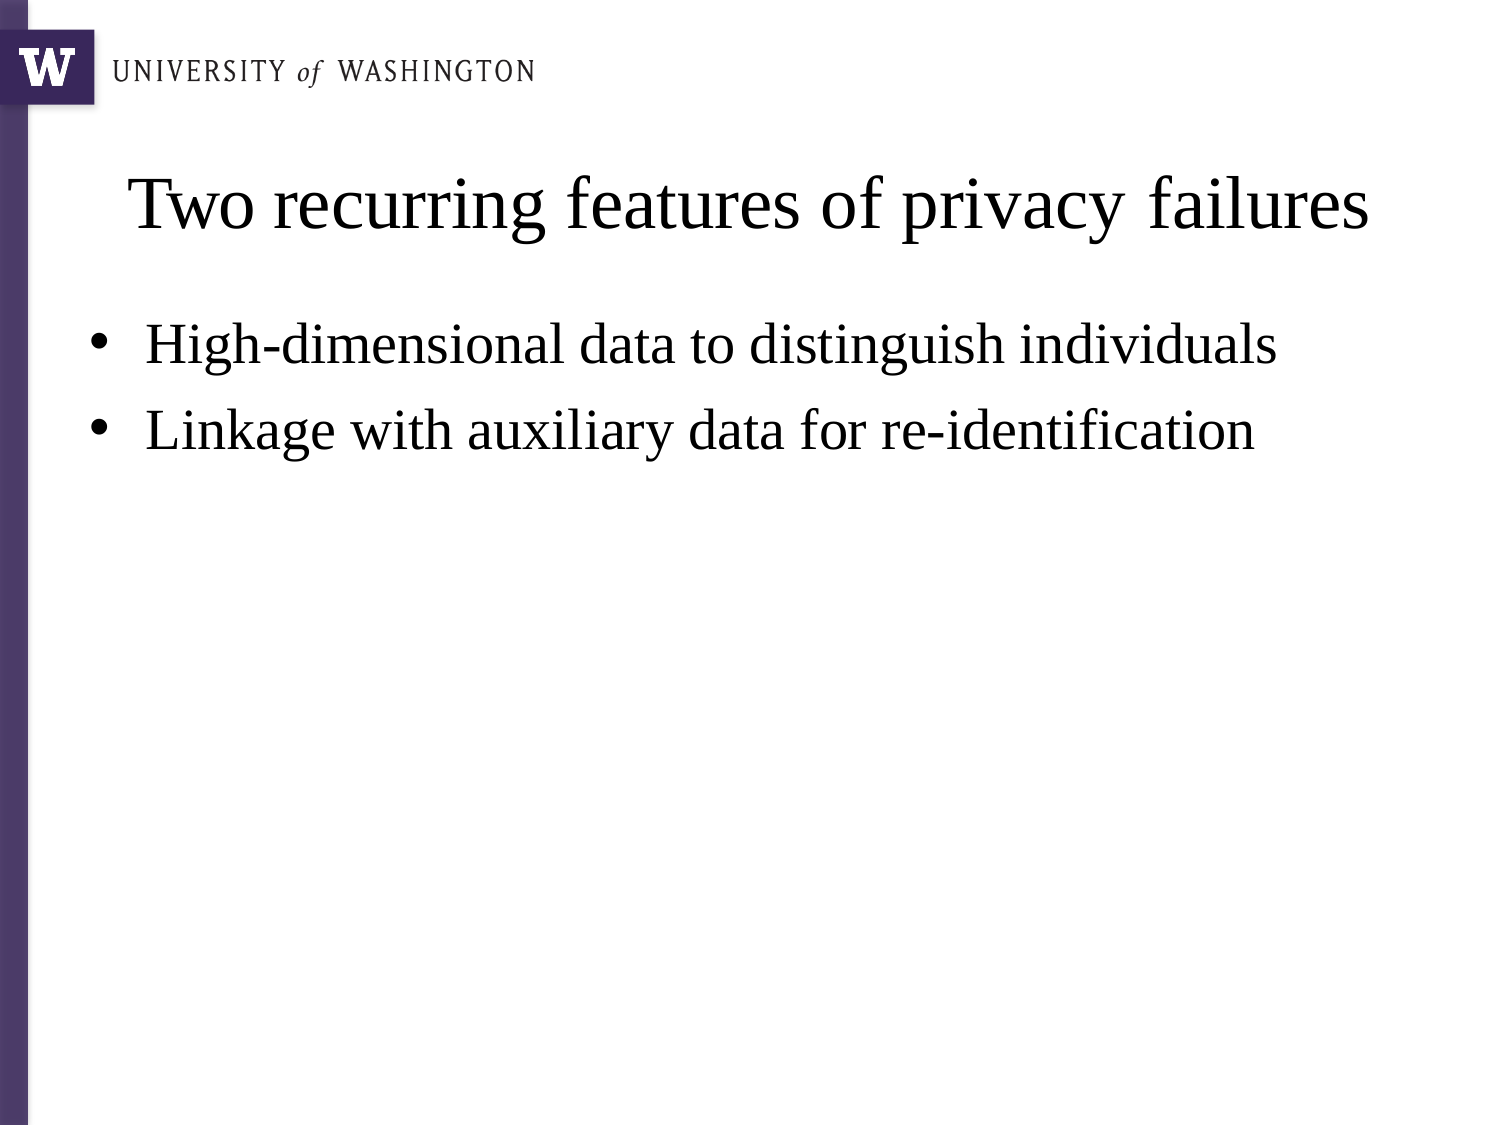

# Two recurring features of privacy failures
High-dimensional data to distinguish individuals
Linkage with auxiliary data for re-identification